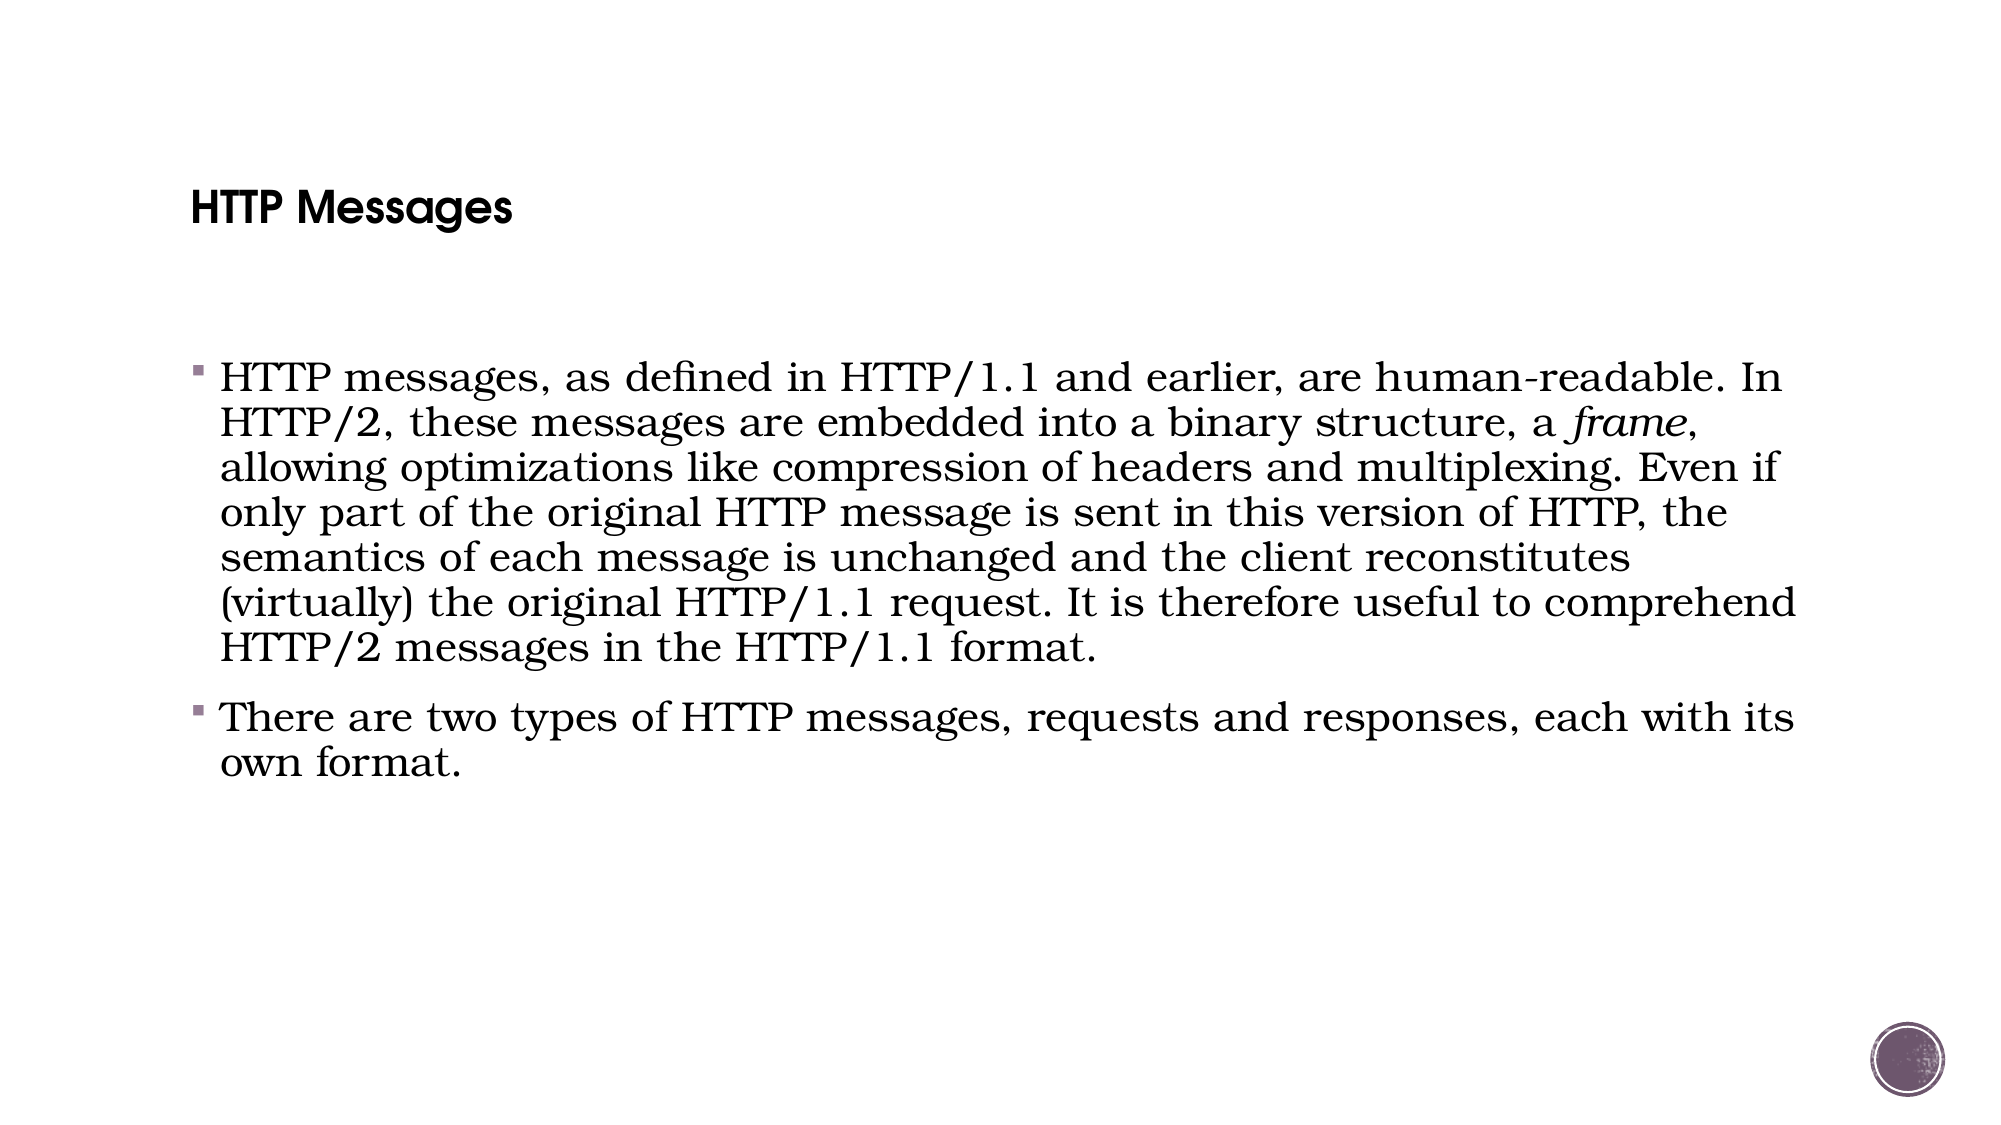

# HTTP Messages
HTTP messages, as defined in HTTP/1.1 and earlier, are human-readable. In HTTP/2, these messages are embedded into a binary structure, a frame, allowing optimizations like compression of headers and multiplexing. Even if only part of the original HTTP message is sent in this version of HTTP, the semantics of each message is unchanged and the client reconstitutes (virtually) the original HTTP/1.1 request. It is therefore useful to comprehend HTTP/2 messages in the HTTP/1.1 format.
There are two types of HTTP messages, requests and responses, each with its own format.